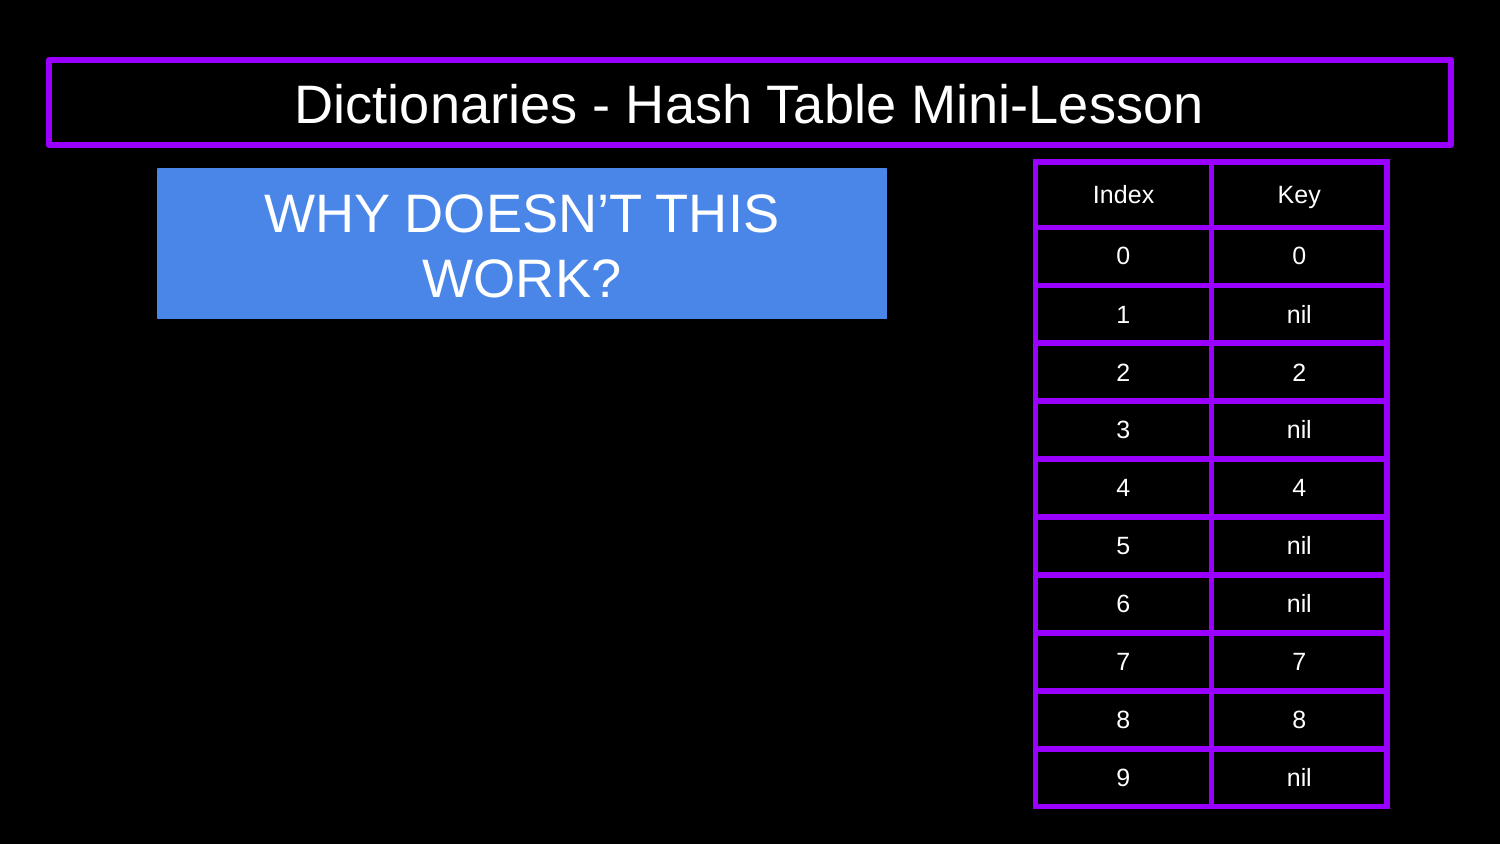

# Dictionaries - Hash Table Mini-Lesson
| Index | Key |
| --- | --- |
| 0 | 0 |
| 1 | nil |
| 2 | 2 |
| 3 | nil |
| 4 | 4 |
| 5 | nil |
| 6 | nil |
| 7 | 7 |
| 8 | 8 |
| 9 | nil |
WHY DOESN’T THIS WORK?